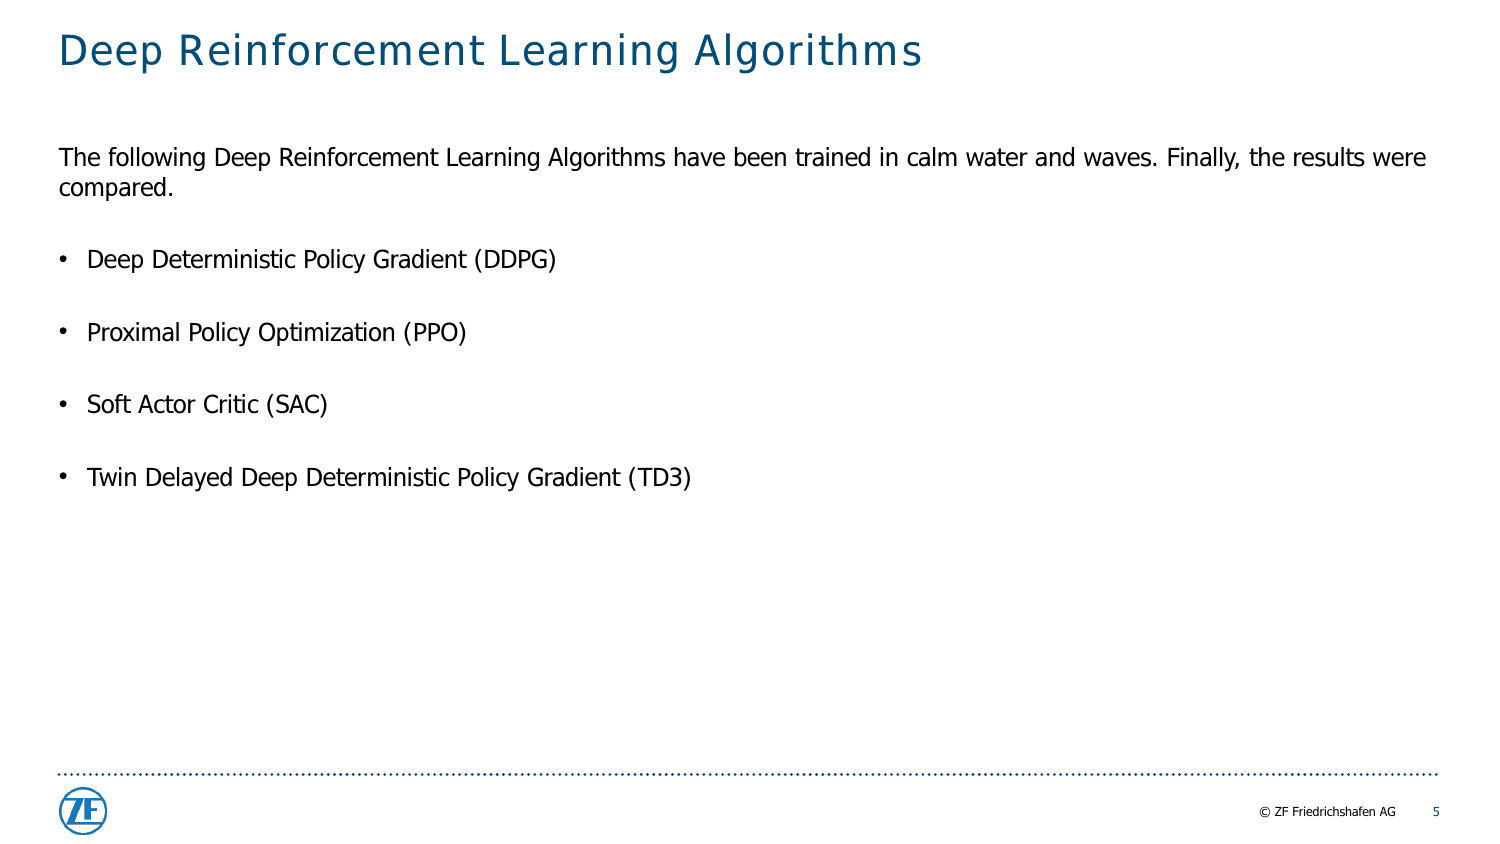

# Deep Reinforcement Learning Algorithms
The following Deep Reinforcement Learning Algorithms have been trained in calm water and waves. Finally, the results were compared.

Deep Deterministic Policy Gradient (DDPG)

Proximal Policy Optimization (PPO)

Soft Actor Critic (SAC)

Twin Delayed Deep Deterministic Policy Gradient (TD3)

5